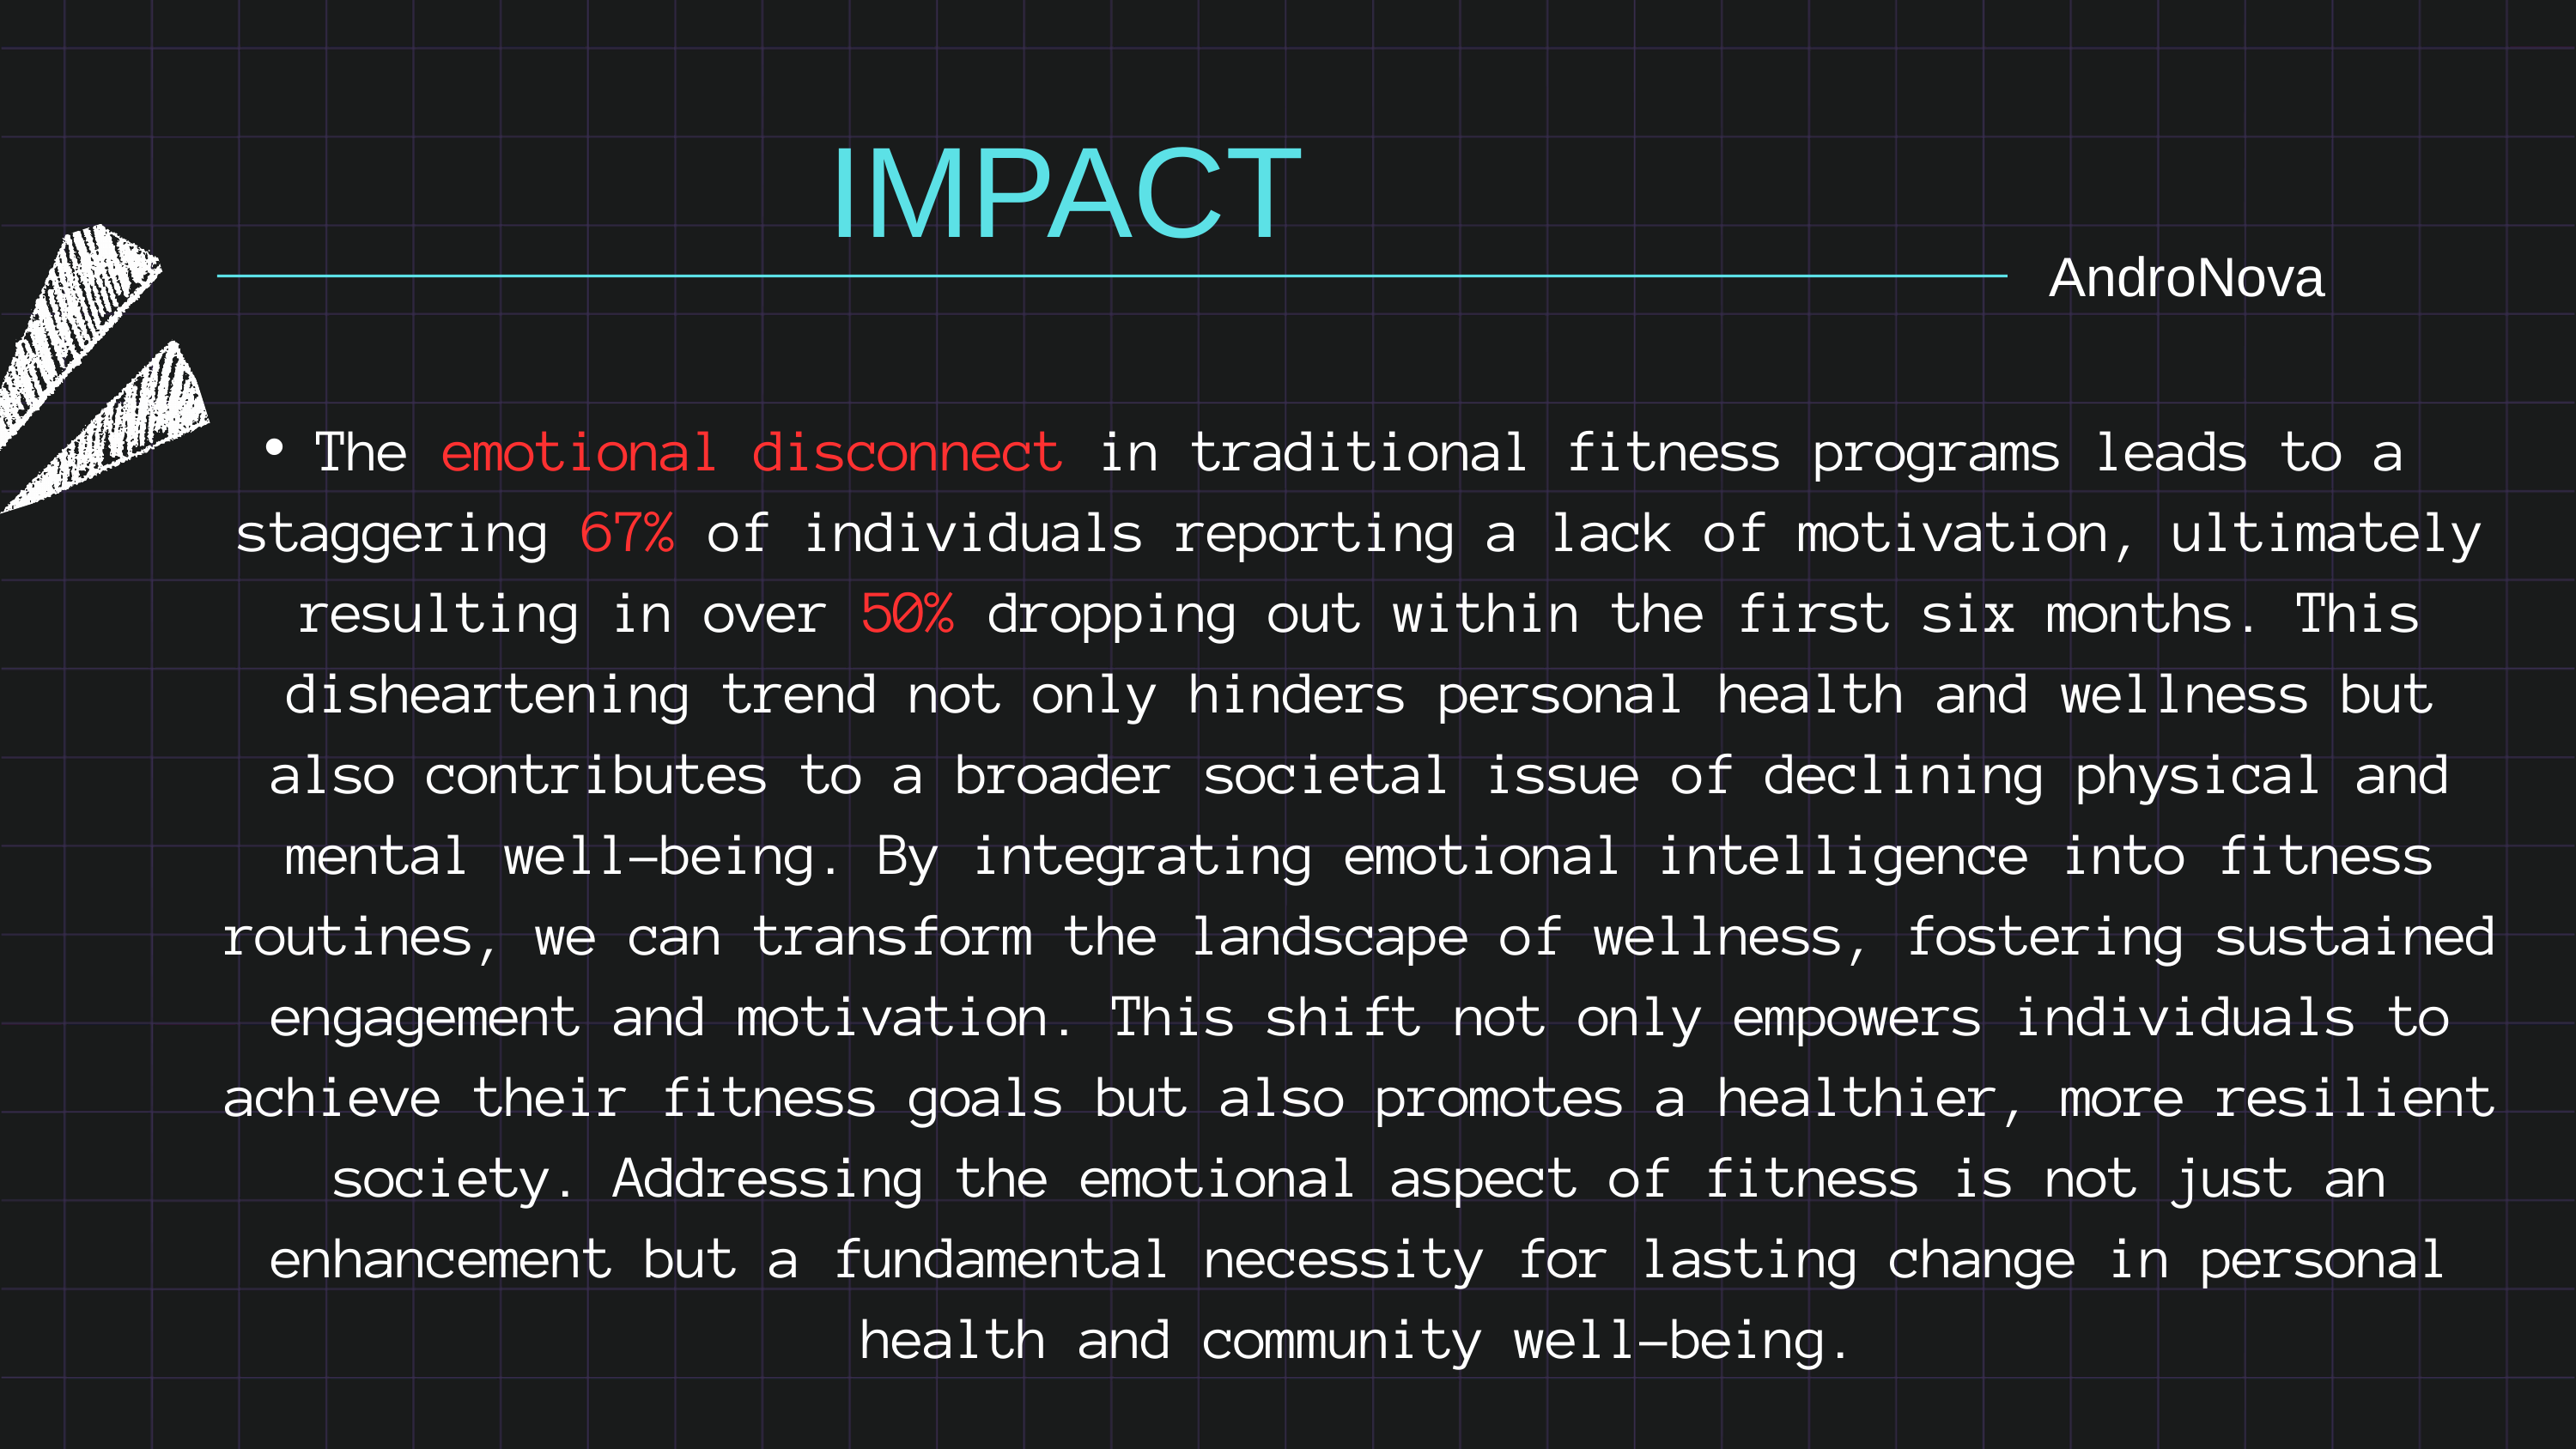

IMPACT
AndroNova

The emotional disconnect in traditional fitness programs leads to a staggering 67% of individuals reporting a lack of motivation, ultimately resulting in over 50% dropping out within the first six months. This disheartening trend not only hinders personal health and wellness but also contributes to a broader societal issue of declining physical and mental well-being. By integrating emotional intelligence into fitness routines, we can transform the landscape of wellness, fostering sustained engagement and motivation. This shift not only empowers individuals to achieve their fitness goals but also promotes a healthier, more resilient society. Addressing the emotional aspect of fitness is not just an enhancement but a fundamental necessity for lasting change in personal health and community well-being.